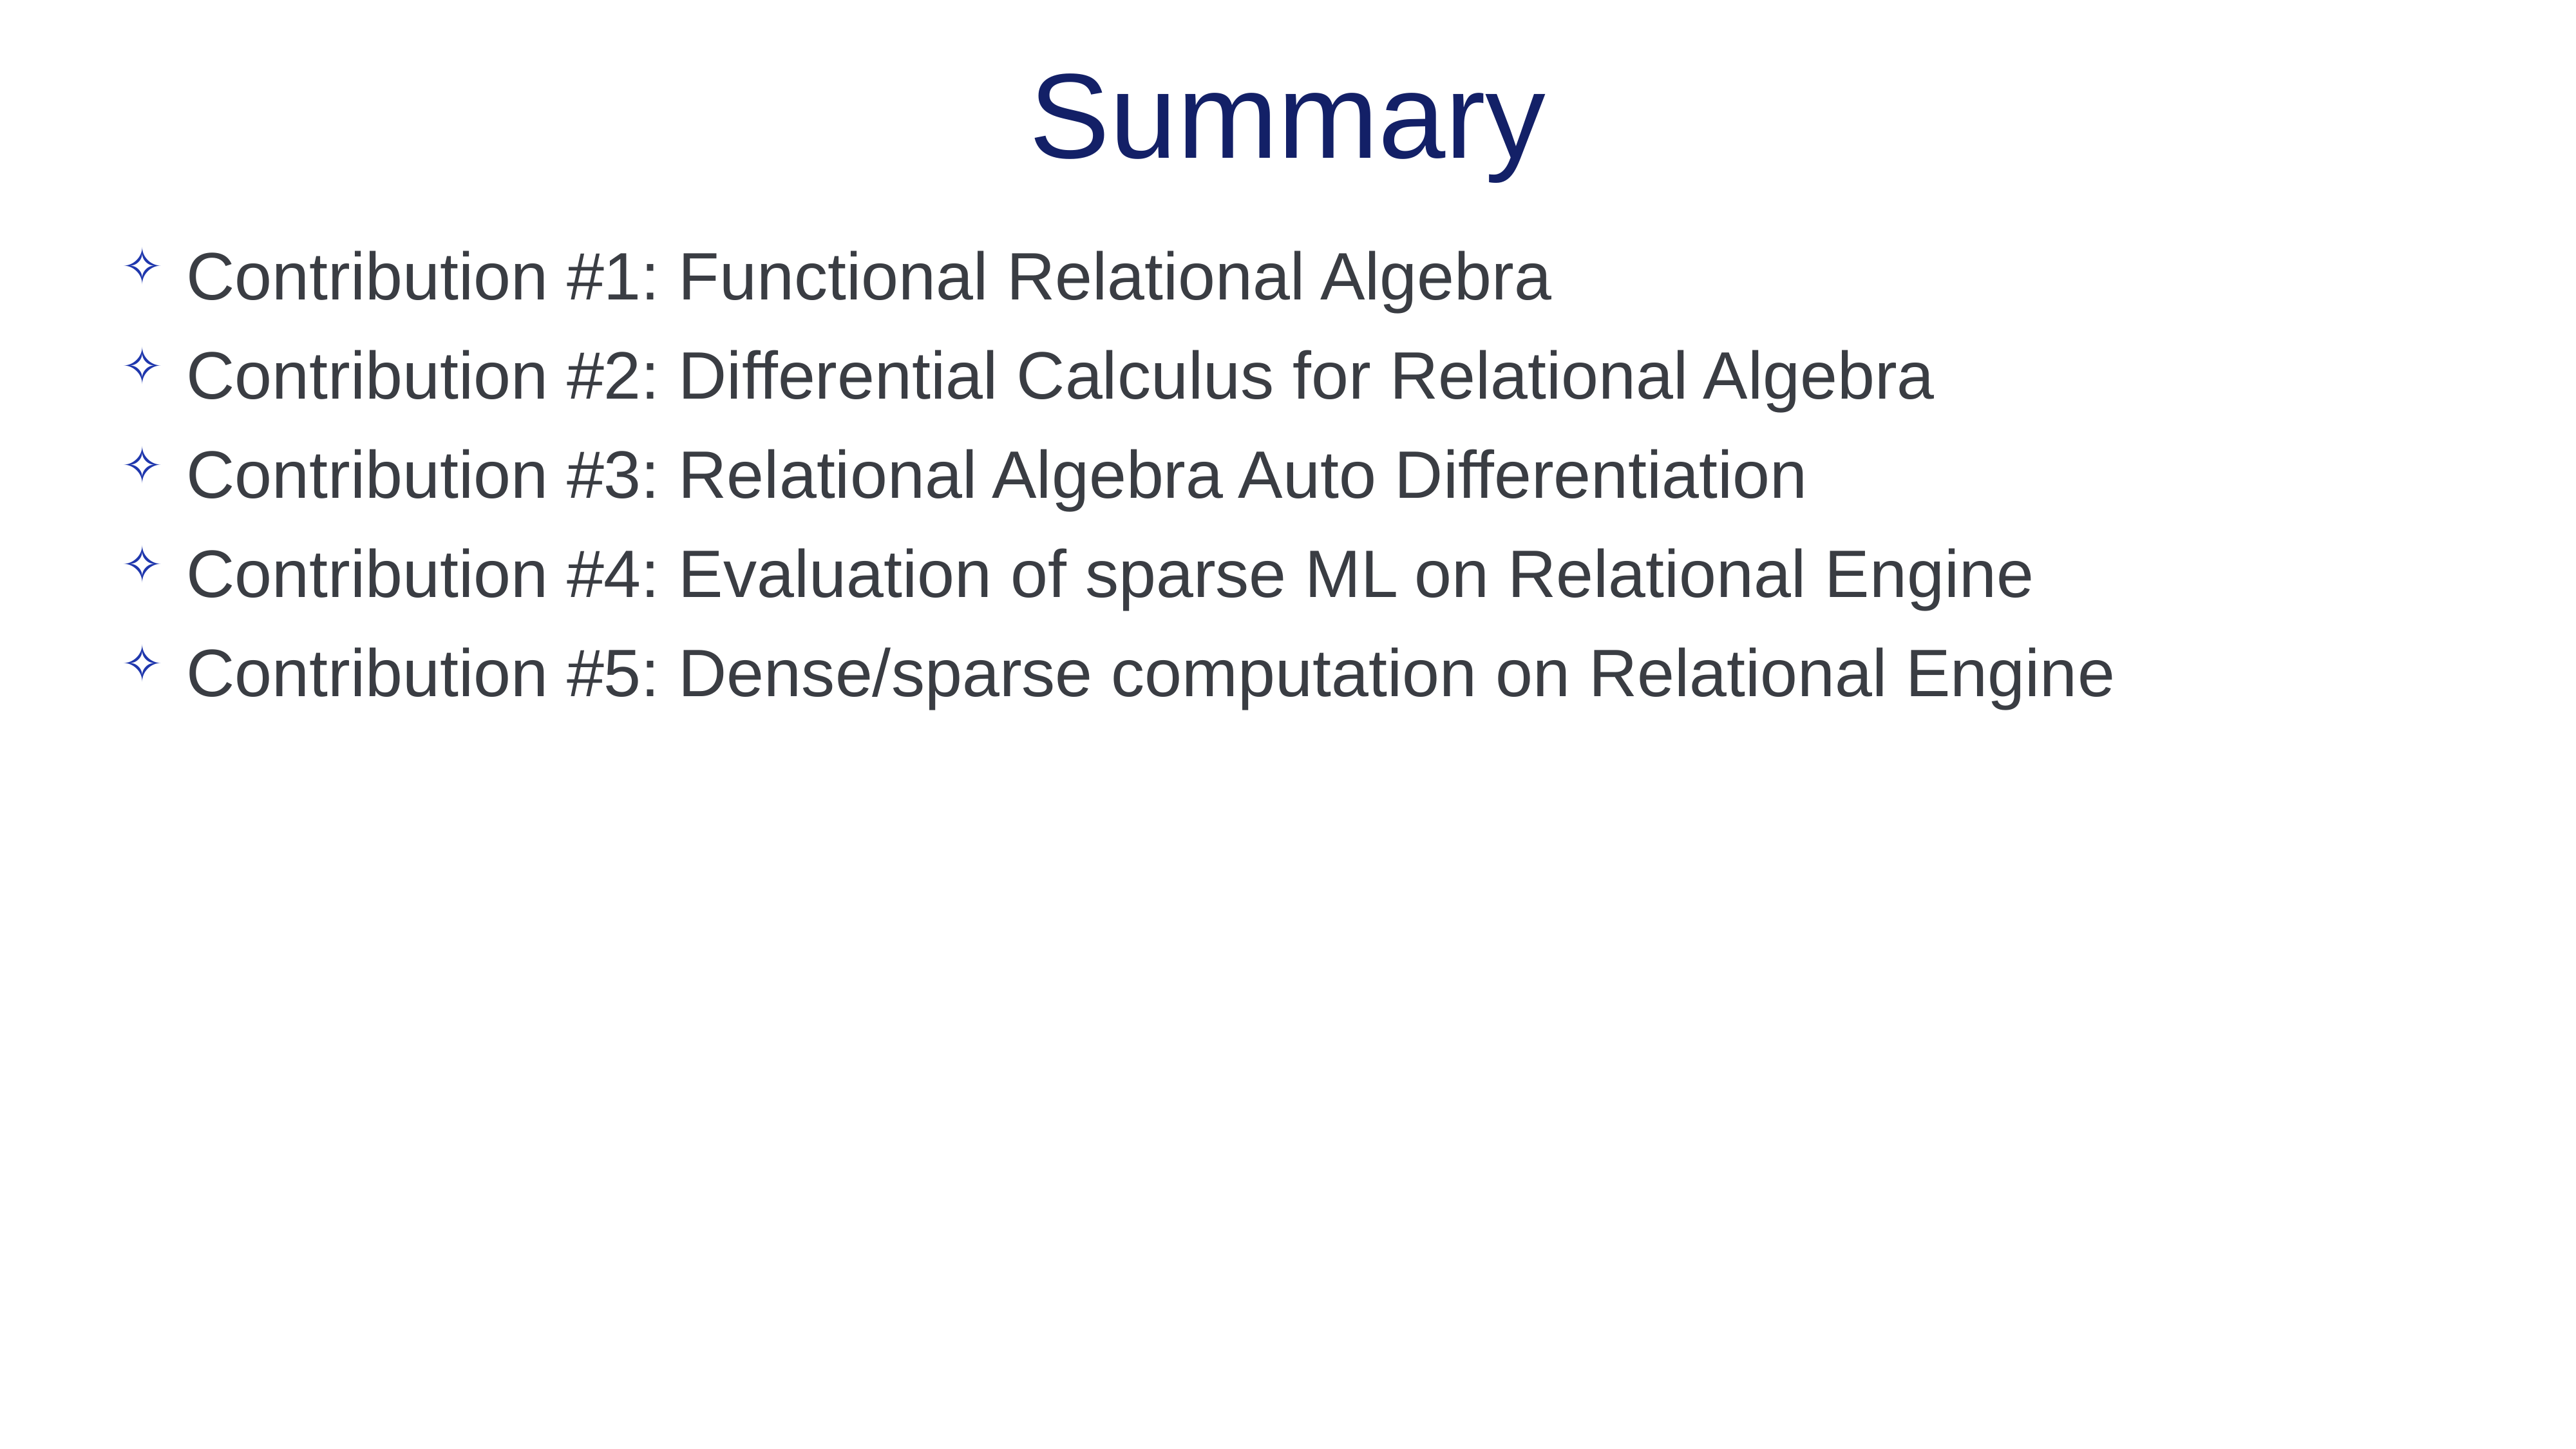

# Summary
Contribution #1: Functional Relational Algebra
Contribution #2: Differential Calculus for Relational Algebra
Contribution #3: Relational Algebra Auto Differentiation
Contribution #4: Evaluation of sparse ML on Relational Engine
Contribution #5: Dense/sparse computation on Relational Engine
30